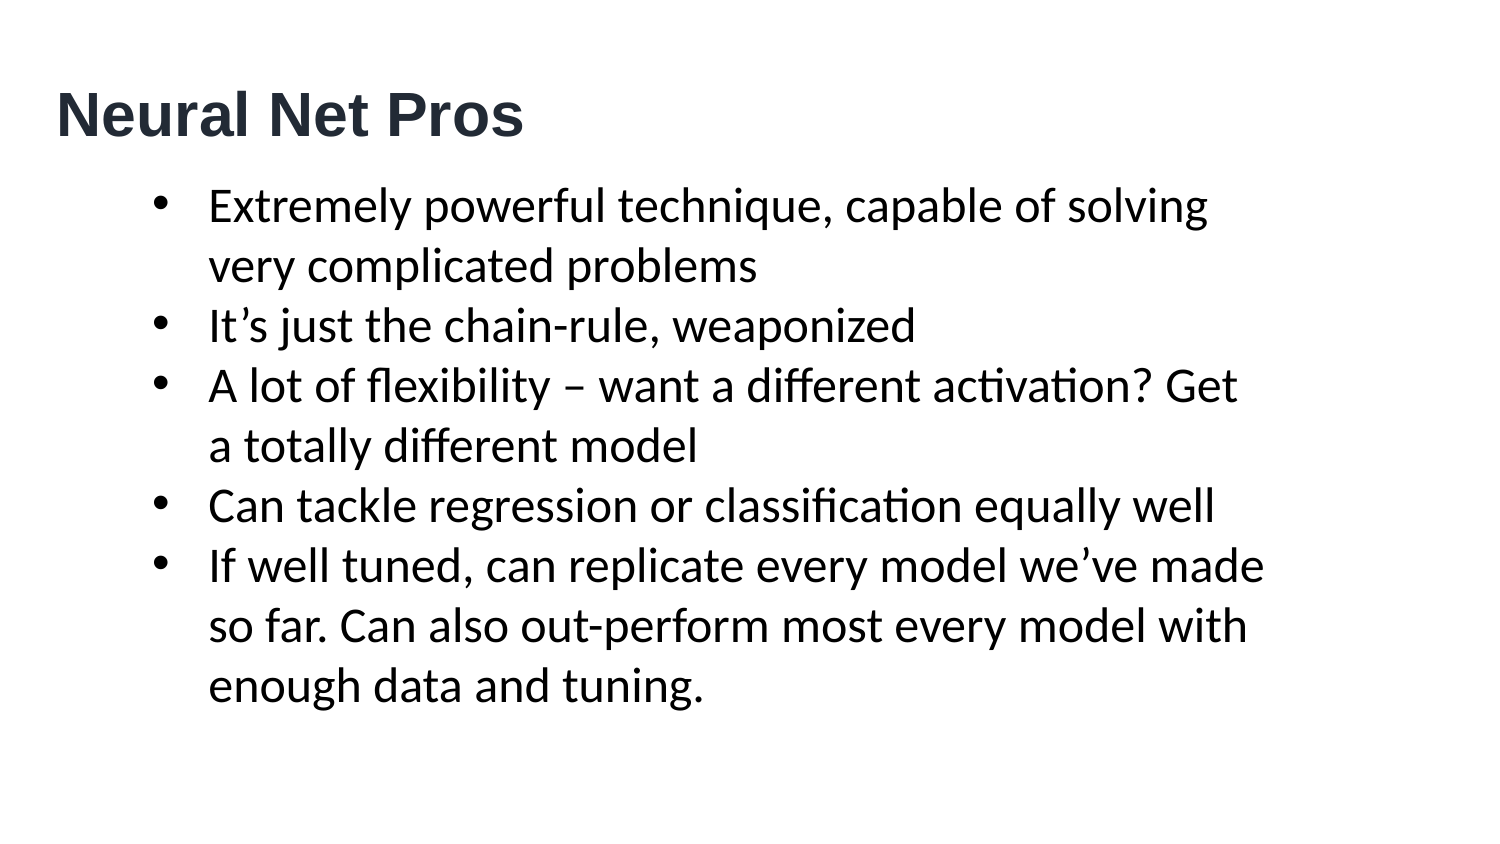

Neural Net Pros
Extremely powerful technique, capable of solving very complicated problems
It’s just the chain-rule, weaponized
A lot of flexibility – want a different activation? Get a totally different model
Can tackle regression or classification equally well
If well tuned, can replicate every model we’ve made so far. Can also out-perform most every model with enough data and tuning.